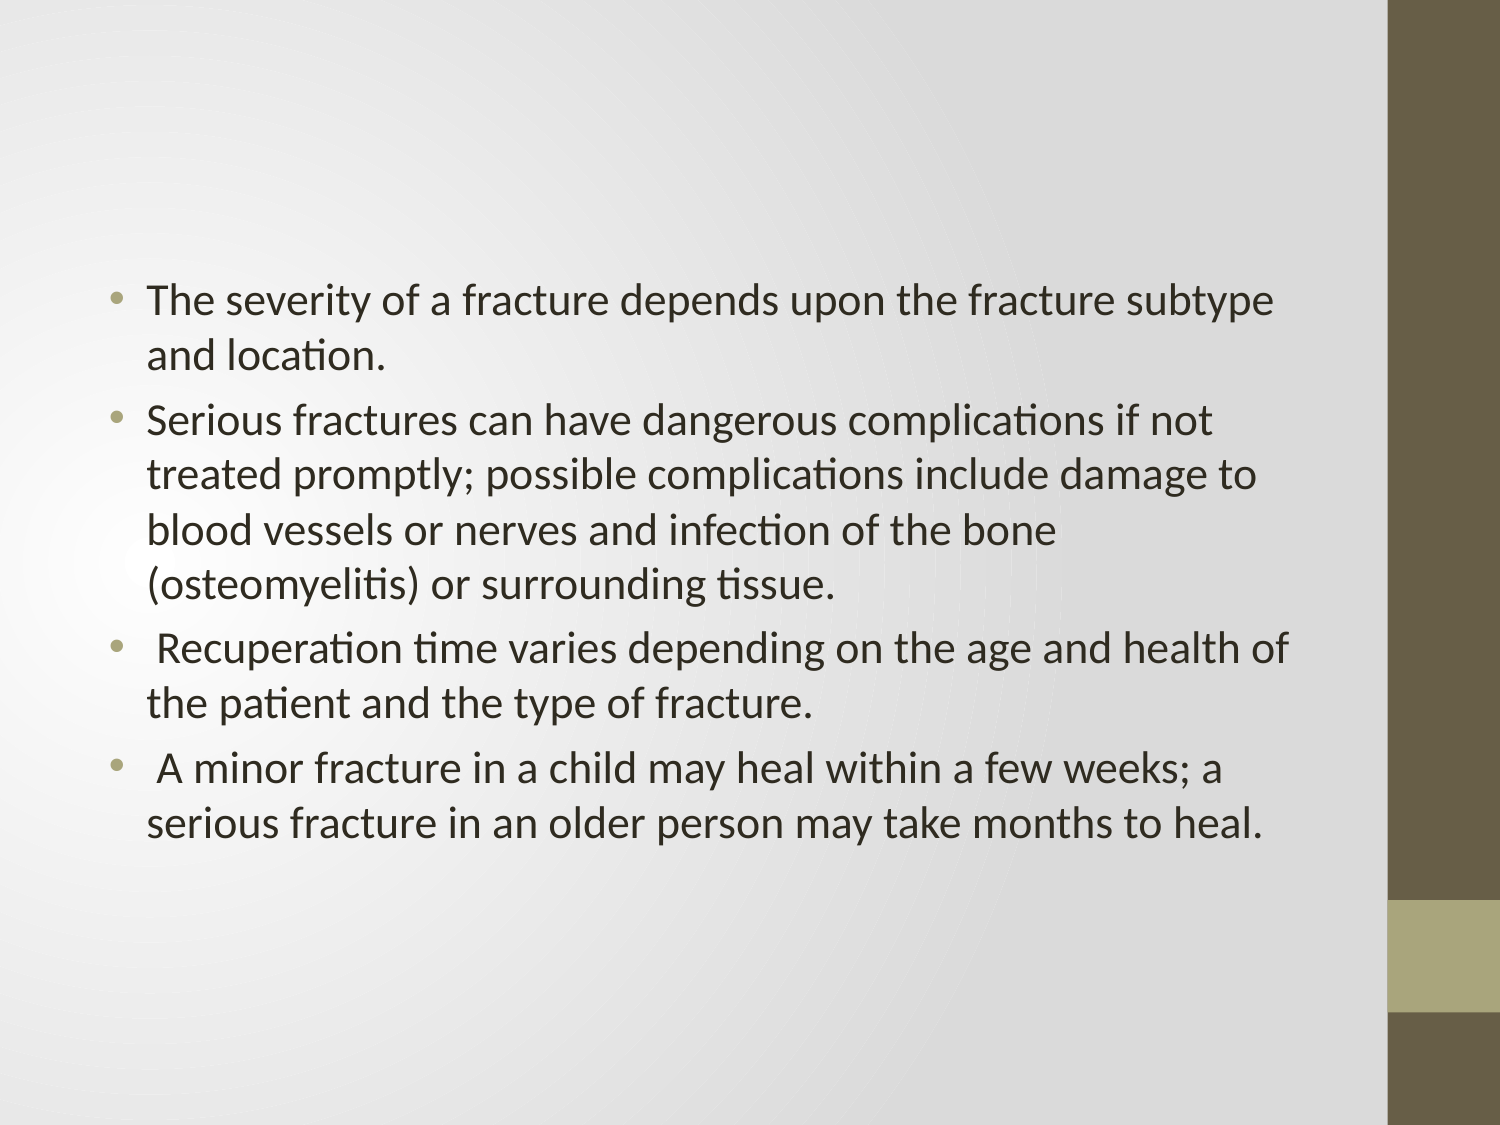

#
The severity of a fracture depends upon the fracture subtype and location.
Serious fractures can have dangerous complications if not treated promptly; possible complications include damage to blood vessels or nerves and infection of the bone (osteomyelitis) or surrounding tissue.
 Recuperation time varies depending on the age and health of the patient and the type of fracture.
 A minor fracture in a child may heal within a few weeks; a serious fracture in an older person may take months to heal.